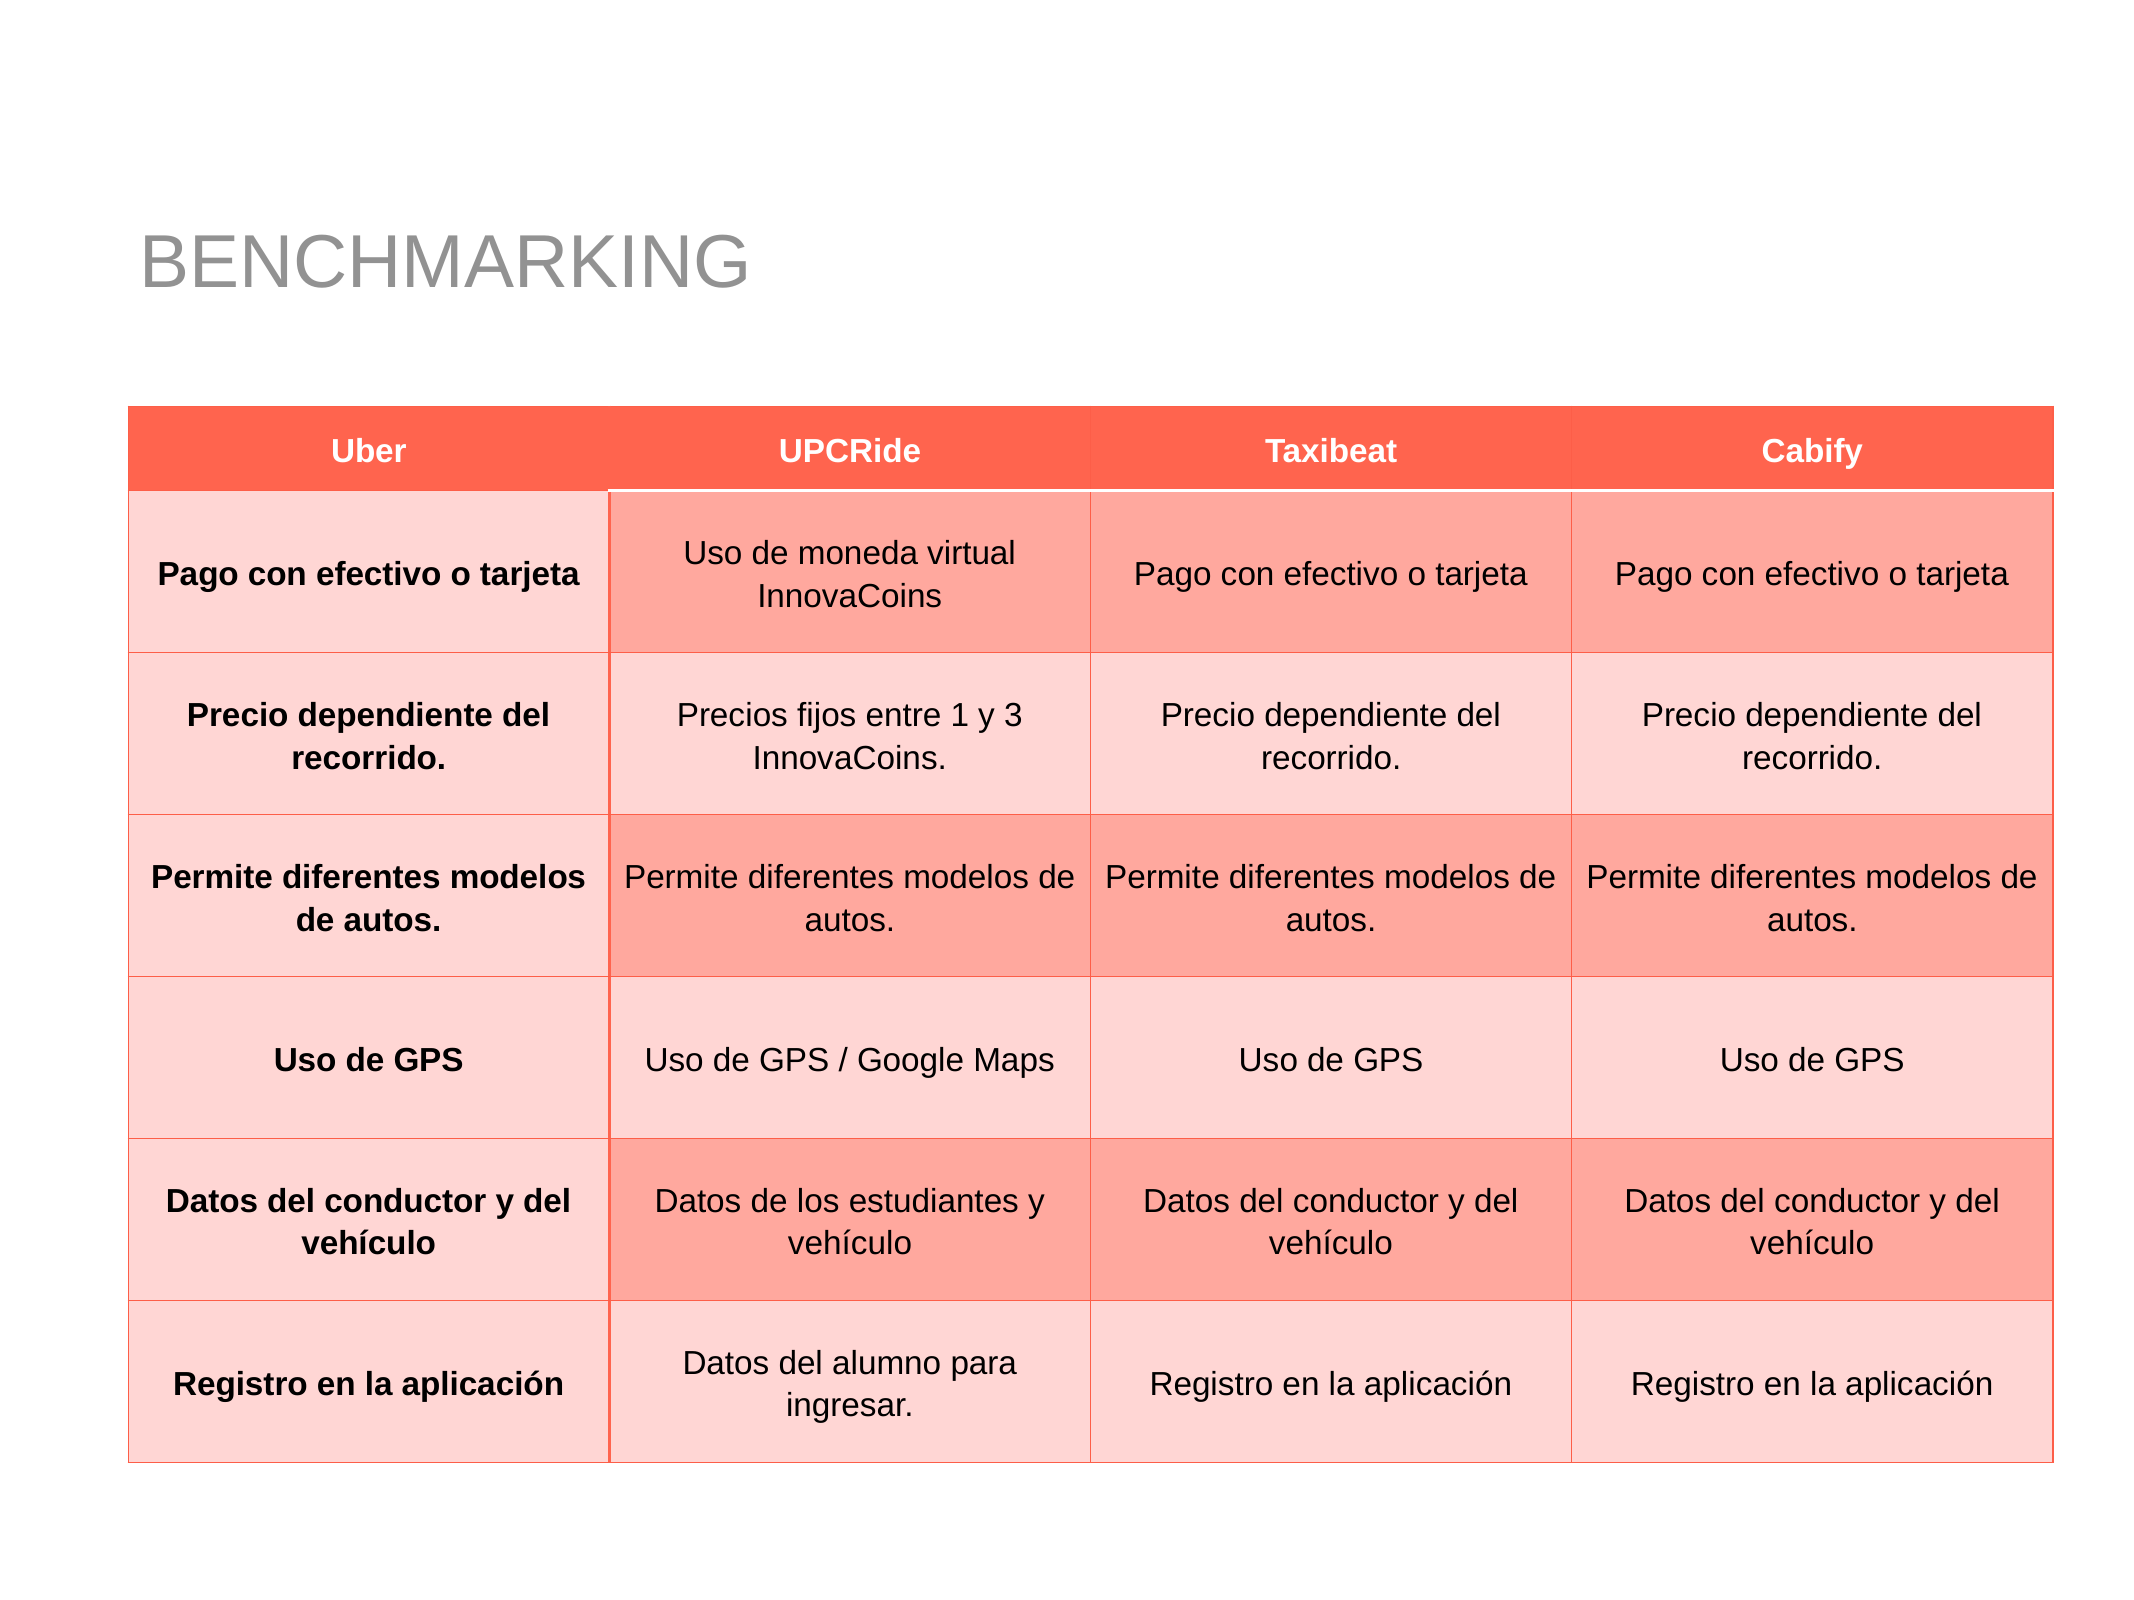

BENCHMARKING
| Uber | UPCRide | Taxibeat | Cabify |
| --- | --- | --- | --- |
| Pago con efectivo o tarjeta | Uso de moneda virtual InnovaCoins | Pago con efectivo o tarjeta | Pago con efectivo o tarjeta |
| Precio dependiente del recorrido. | Precios fijos entre 1 y 3 InnovaCoins. | Precio dependiente del recorrido. | Precio dependiente del recorrido. |
| Permite diferentes modelos de autos. | Permite diferentes modelos de autos. | Permite diferentes modelos de autos. | Permite diferentes modelos de autos. |
| Uso de GPS | Uso de GPS / Google Maps | Uso de GPS | Uso de GPS |
| Datos del conductor y del vehículo | Datos de los estudiantes y vehículo | Datos del conductor y del vehículo | Datos del conductor y del vehículo |
| Registro en la aplicación | Datos del alumno para ingresar. | Registro en la aplicación | Registro en la aplicación |